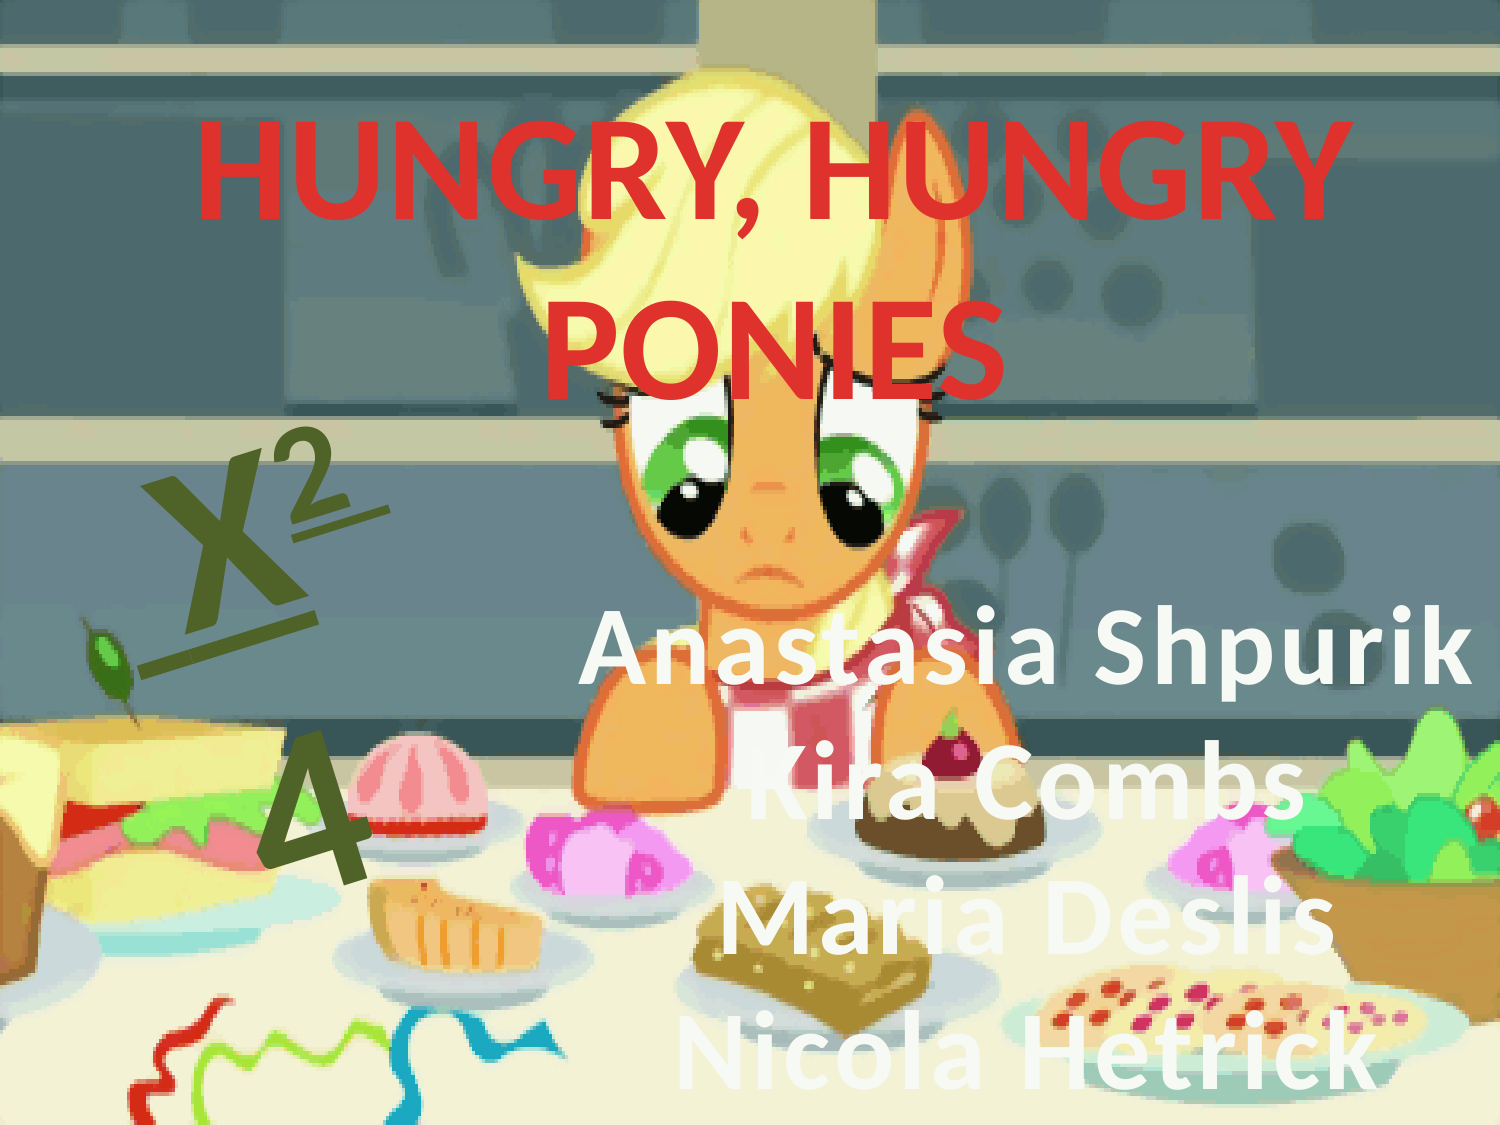

HUNGRY, HUNGRY
PONIES
 X2
4
Anastasia Shpurik
Kira Combs
Maria Deslis
Nicola Hetrick